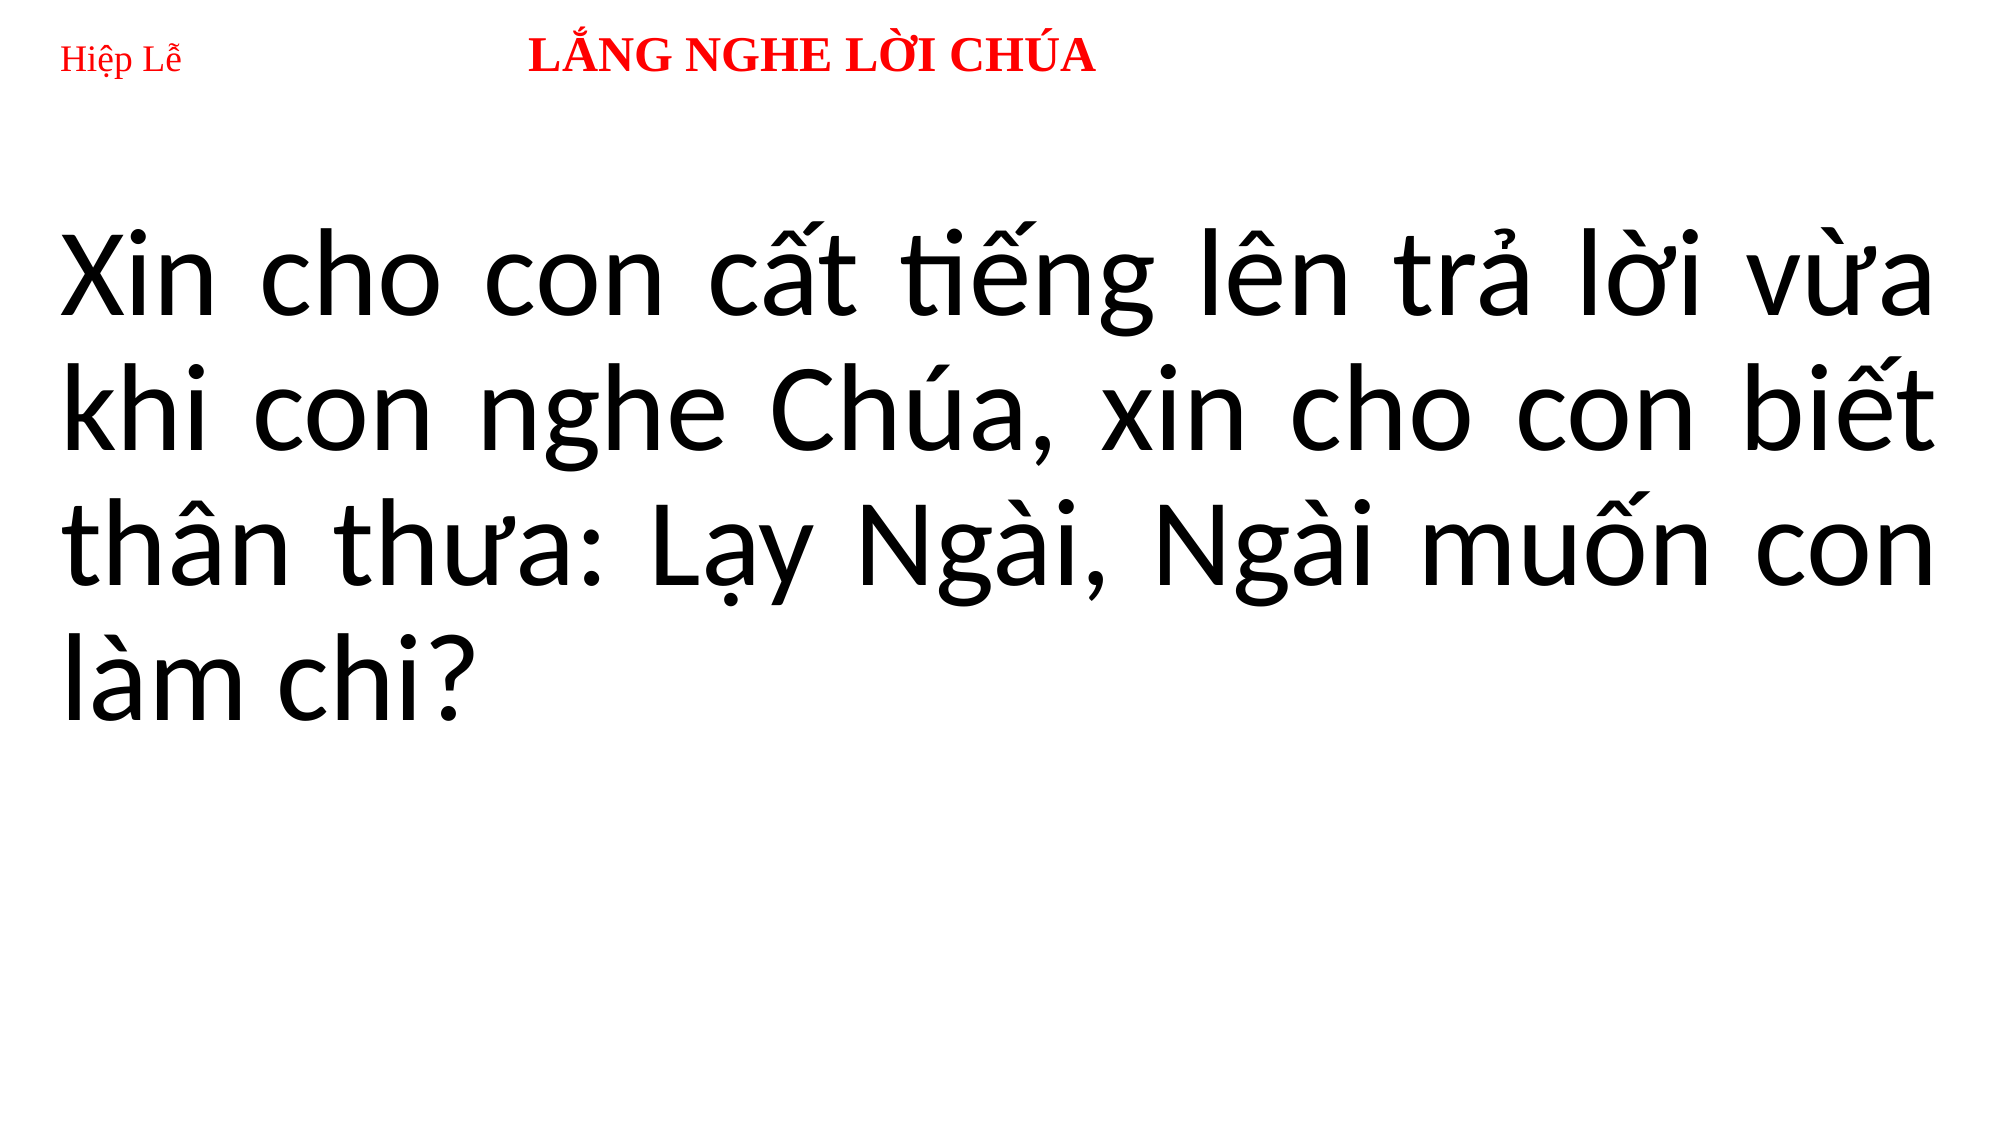

# Hiệp Lễ                         	  LẮNG NGHE LỜI CHÚA
Xin cho con cất tiếng lên trả lời vừa khi con nghe Chúa, xin cho con biết thân thưa: Lạy Ngài, Ngài muốn con làm chi?